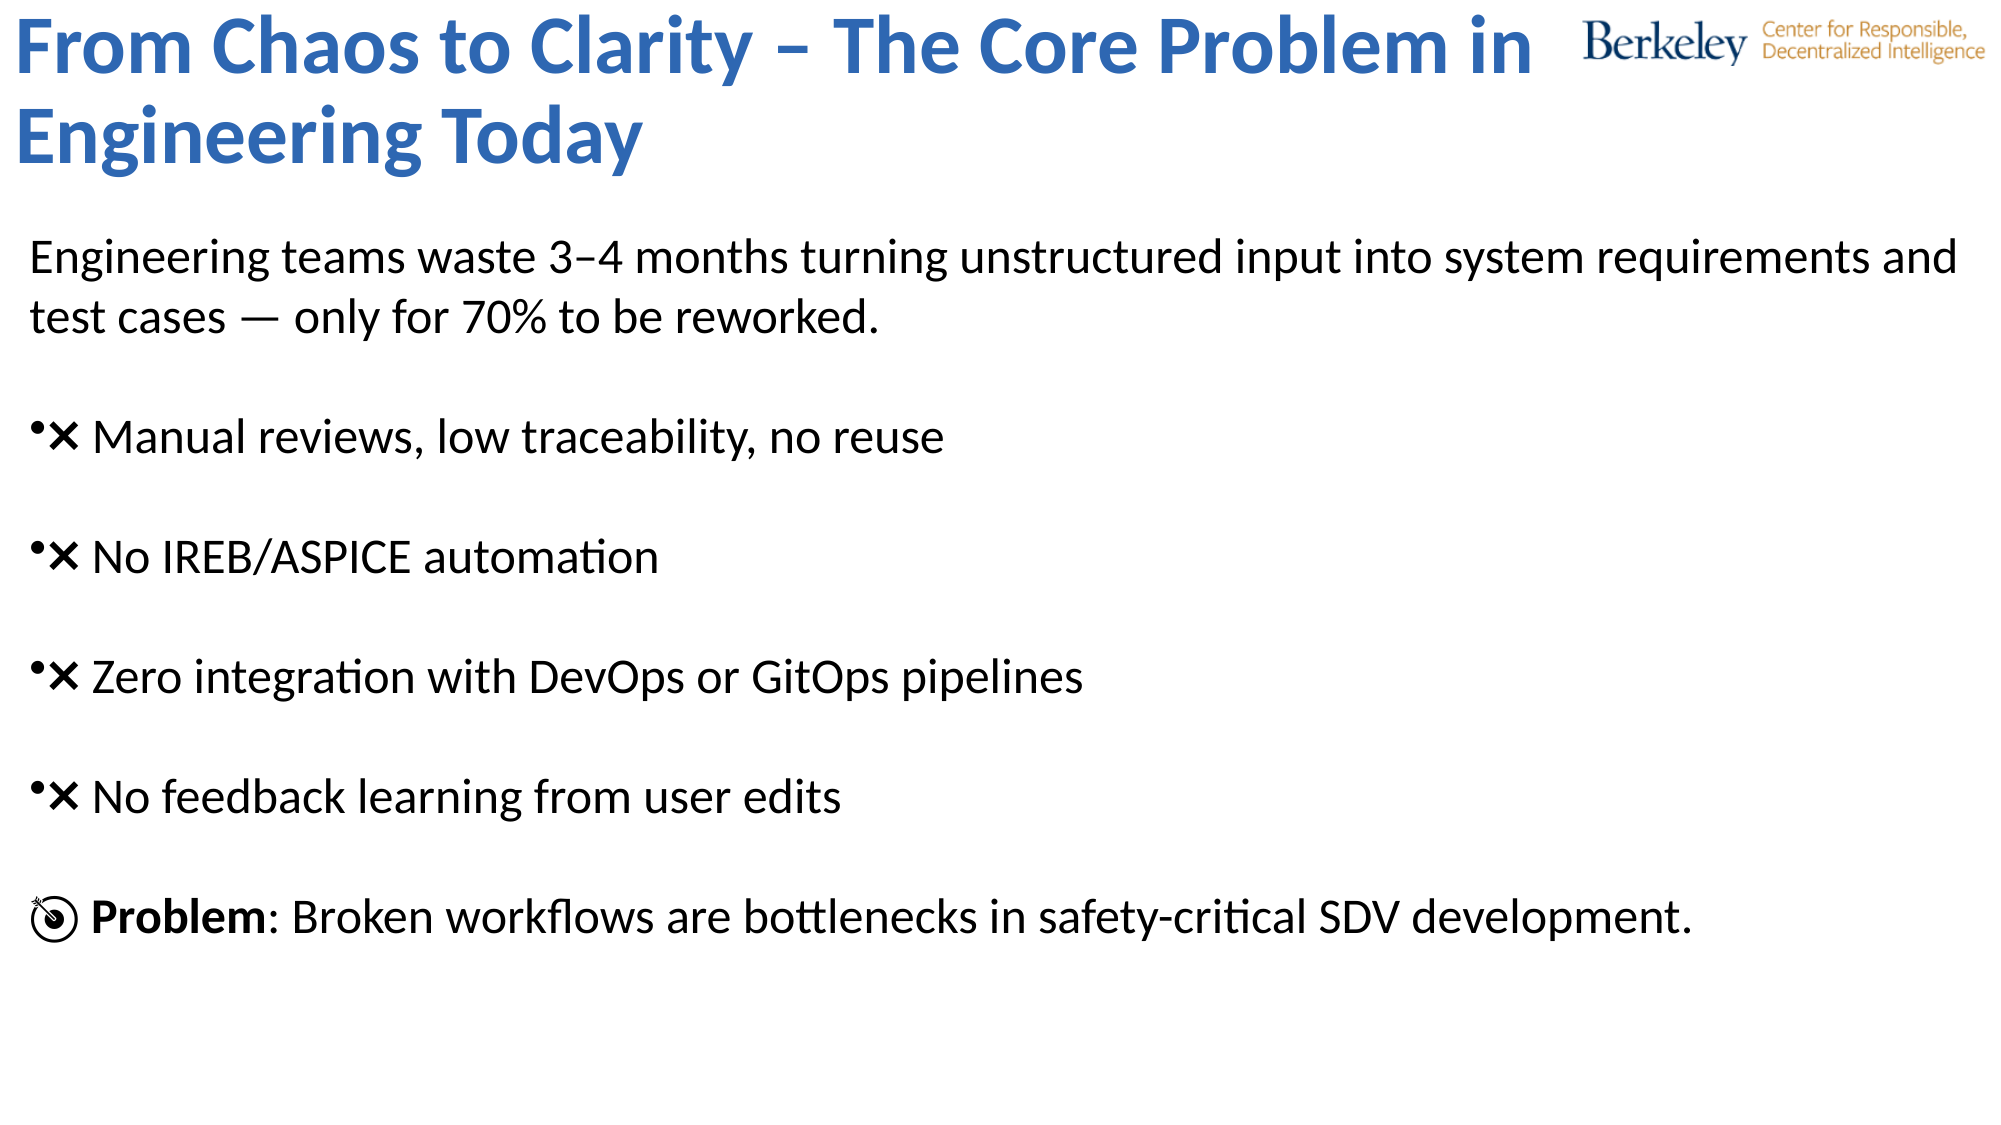

From Chaos to Clarity – The Core Problem in Engineering Today
Engineering teams waste 3–4 months turning unstructured input into system requirements and test cases — only for 70% to be reworked.

❌ Manual reviews, low traceability, no reuse

❌ No IREB/ASPICE automation

❌ Zero integration with DevOps or GitOps pipelines

❌ No feedback learning from user edits

🎯 Problem: Broken workflows are bottlenecks in safety-critical SDV development.